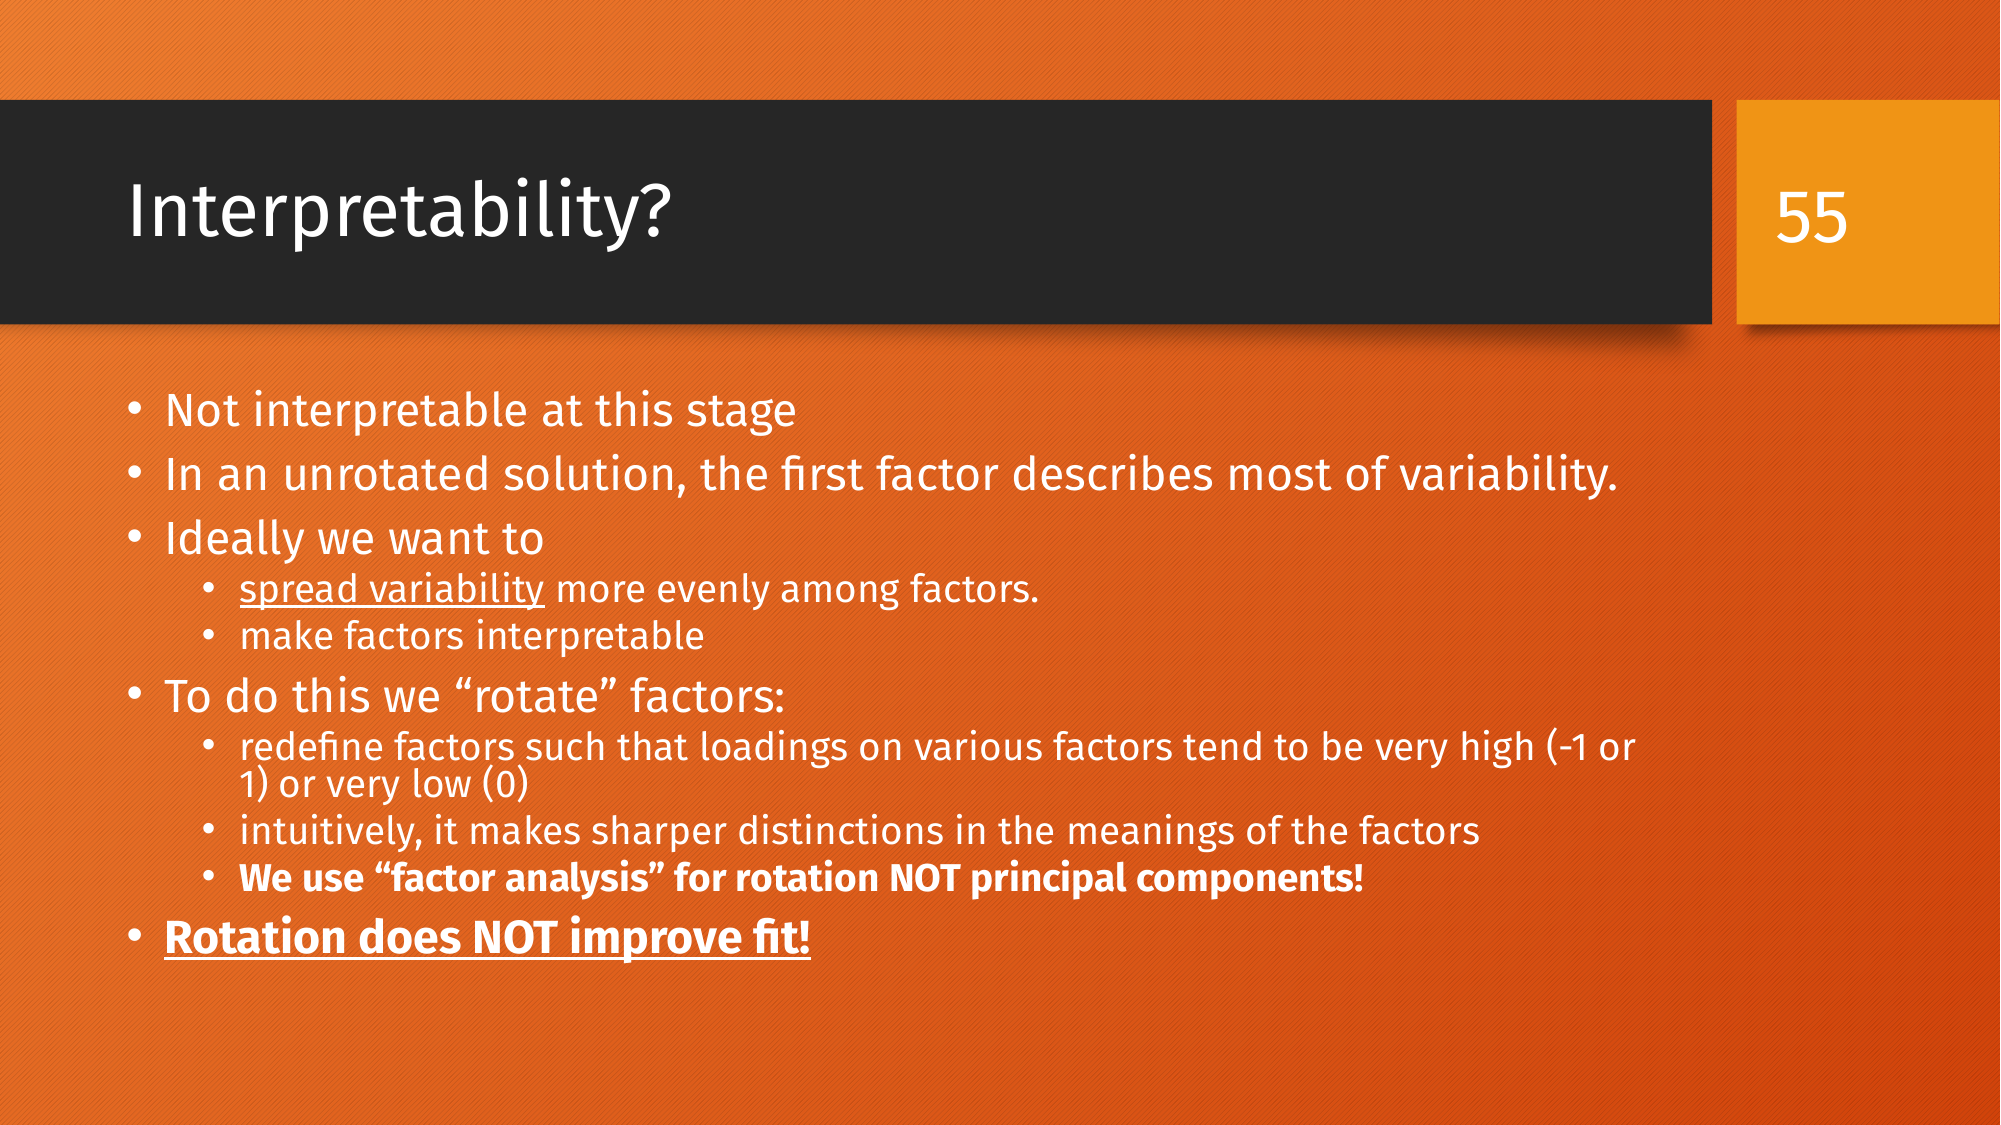

55
# Interpretability?
Not interpretable at this stage
In an unrotated solution, the first factor describes most of variability.
Ideally we want to
spread variability more evenly among factors.
make factors interpretable
To do this we “rotate” factors:
redefine factors such that loadings on various factors tend to be very high (-1 or 1) or very low (0)
intuitively, it makes sharper distinctions in the meanings of the factors
We use “factor analysis” for rotation NOT principal components!
Rotation does NOT improve fit!